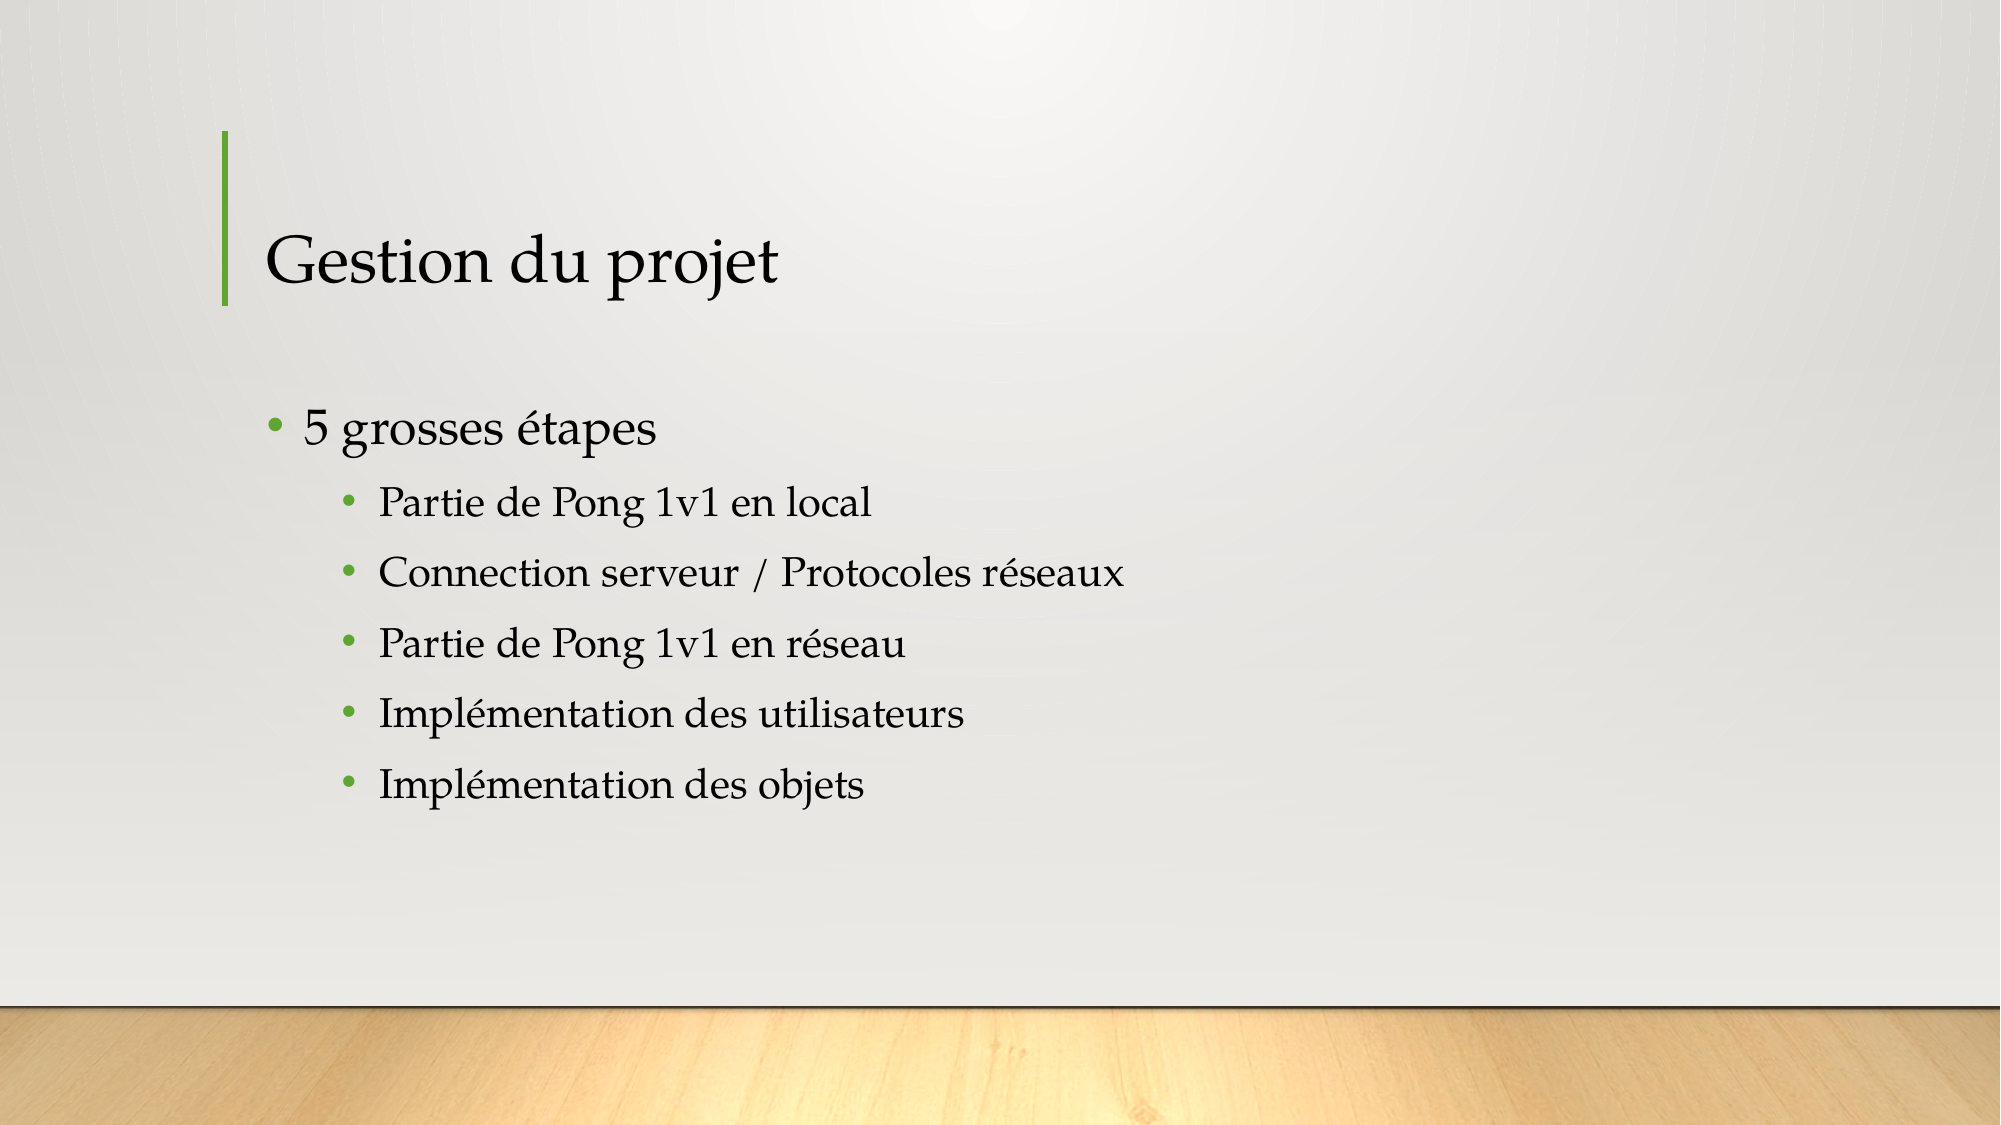

# Gestion du projet

5 grosses étapes
Partie de Pong 1v1 en local
Connection serveur / Protocoles réseaux
Partie de Pong 1v1 en réseau
Implémentation des utilisateurs
Implémentation des objets